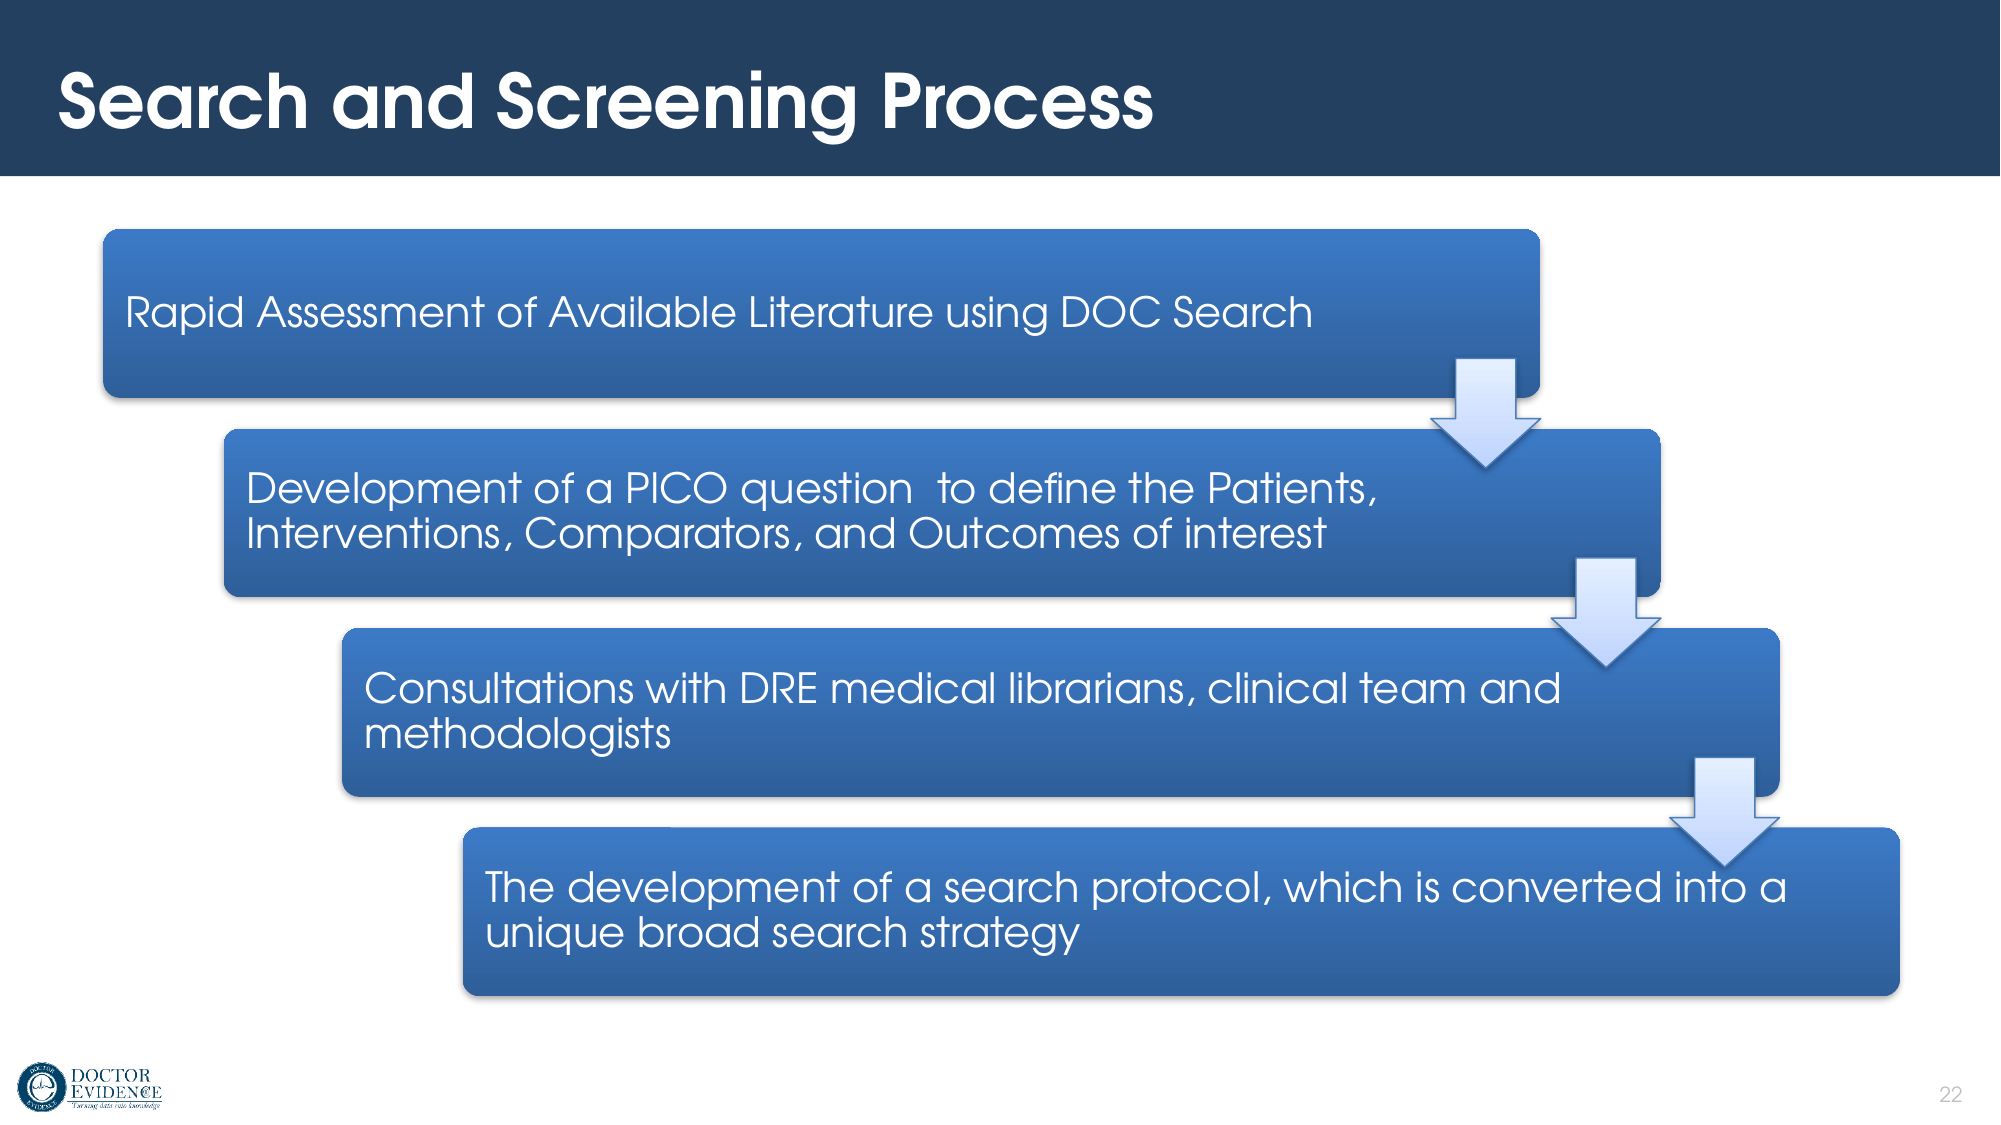

# Search and Screening Process
Rapid Assessment of Available Literature using DOC Search
Development of a PICO question  to define the Patients, Interventions, Comparators, and Outcomes of interest
Consultations with DRE medical librarians, clinical team and methodologists
The development of a search protocol, which is converted into a unique broad search strategy